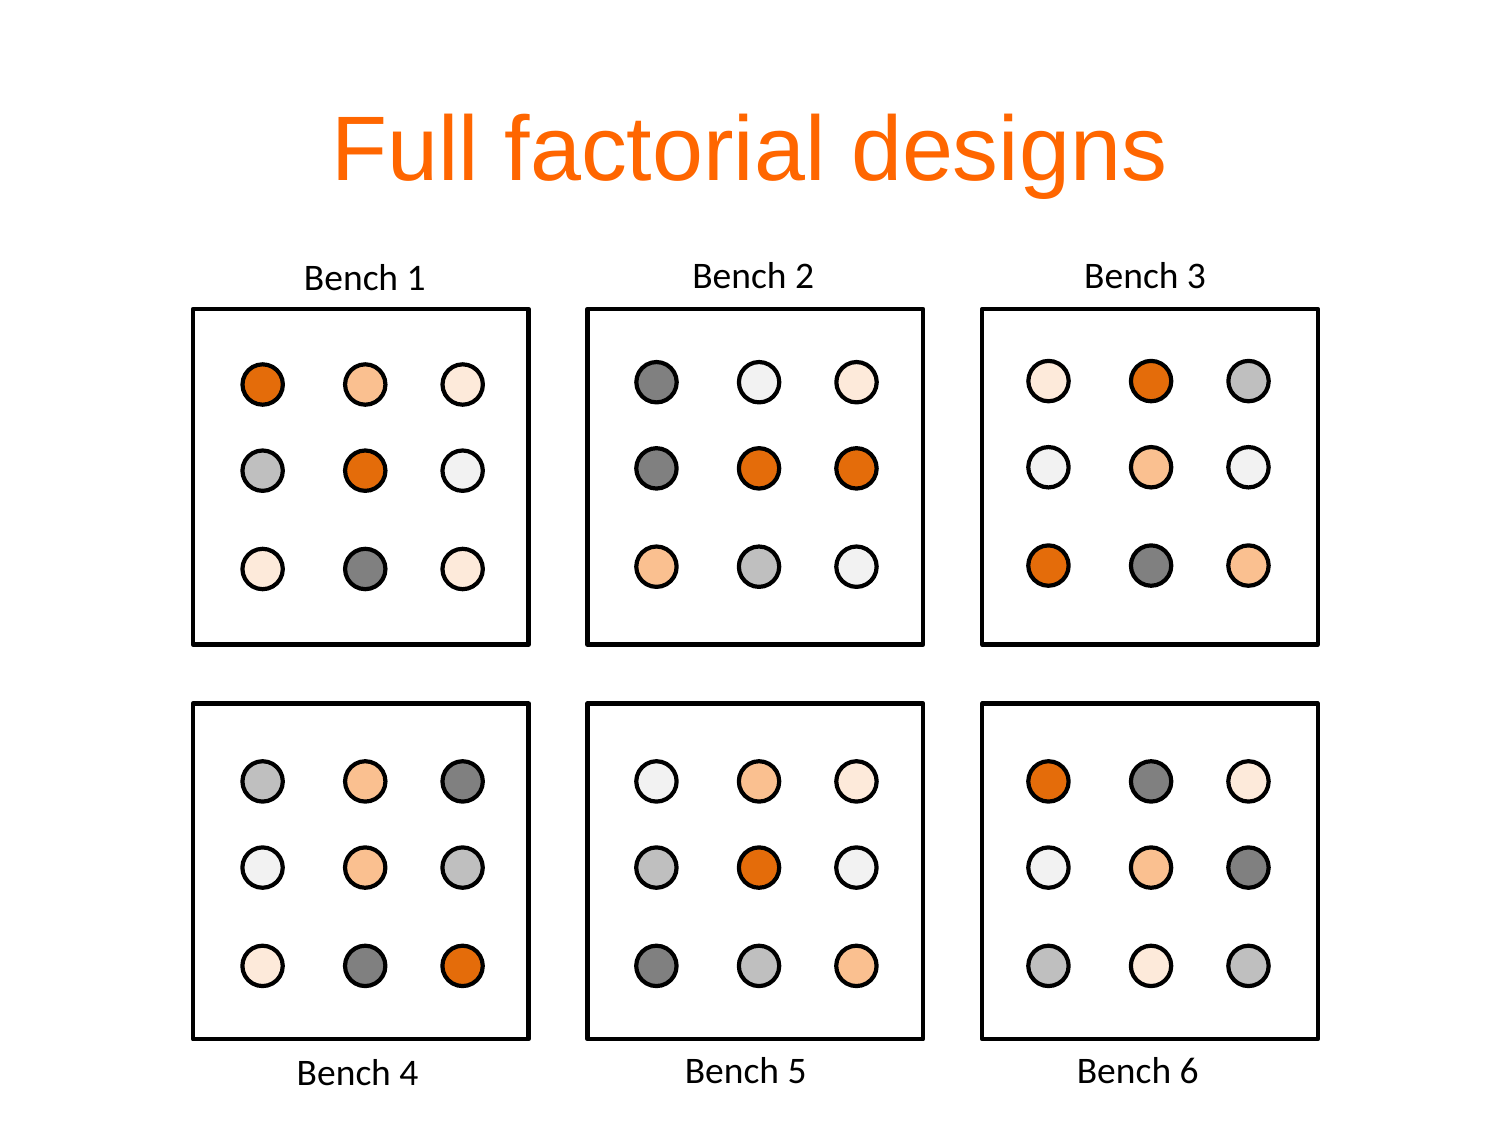

Full factorial designs
Bench 3
Bench 2
Bench 1

Bench 6
Bench 5
Bench 4